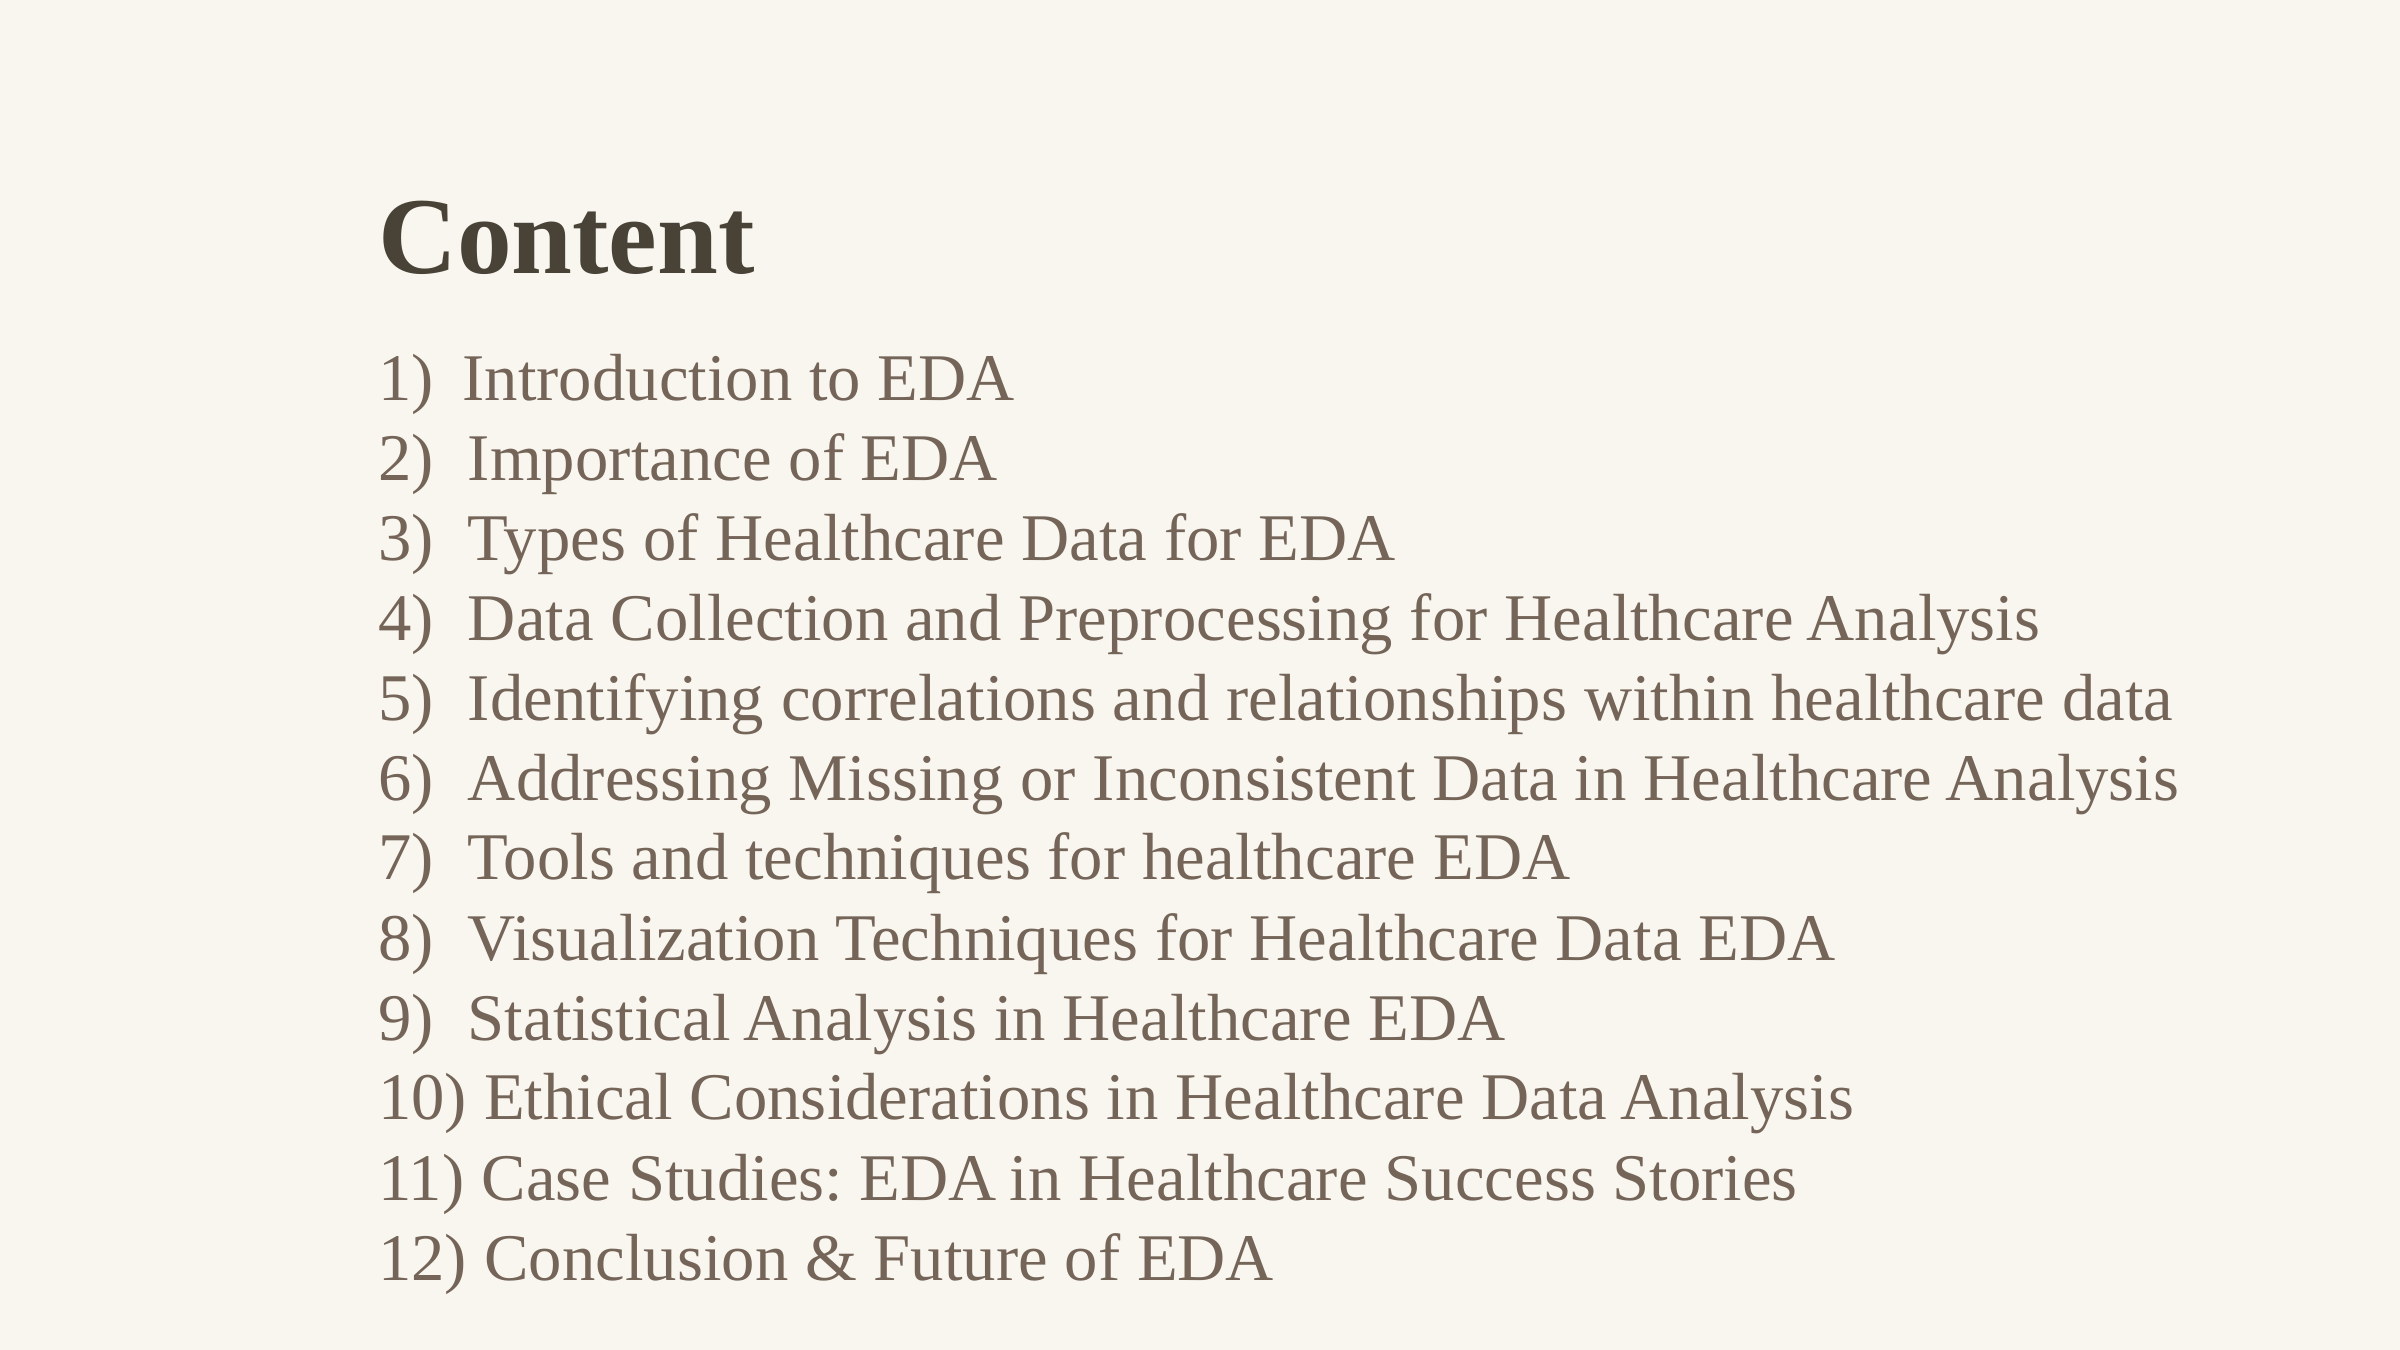

Content
Introduction to EDA
  Importance of EDA
  Types of Healthcare Data for EDA
  Data Collection and Preprocessing for Healthcare Analysis
  Identifying correlations and relationships within healthcare data
  Addressing Missing or Inconsistent Data in Healthcare Analysis
  Tools and techniques for healthcare EDA
  Visualization Techniques for Healthcare Data EDA
  Statistical Analysis in Healthcare EDA
 Ethical Considerations in Healthcare Data Analysis
 Case Studies: EDA in Healthcare Success Stories
 Conclusion & Future of EDA